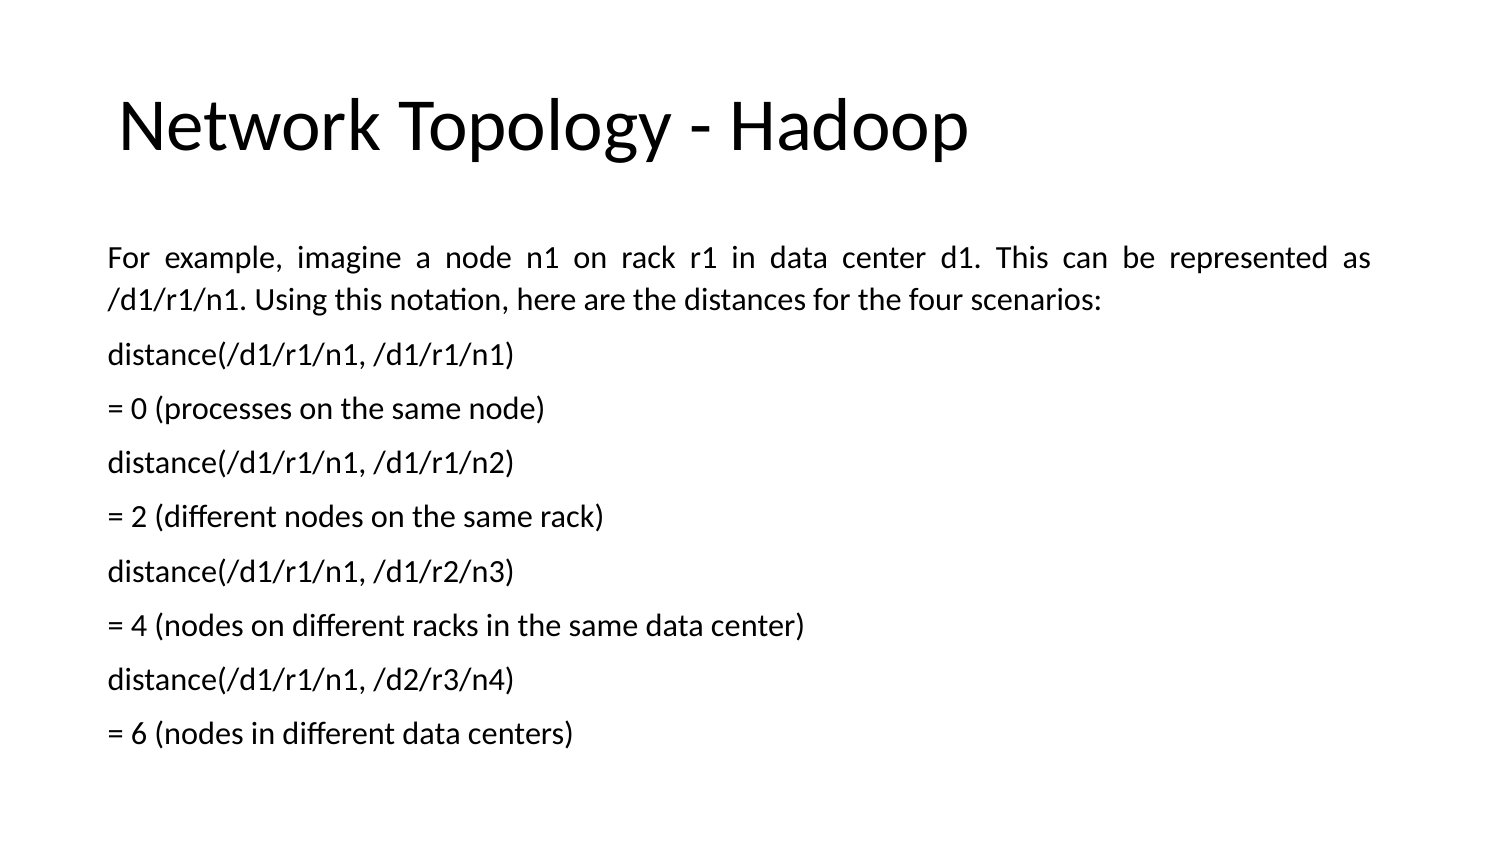

# Network Topology - Hadoop
For example, imagine a node n1 on rack r1 in data center d1. This can be represented as /d1/r1/n1. Using this notation, here are the distances for the four scenarios:
distance(/d1/r1/n1, /d1/r1/n1)
= 0 (processes on the same node)
distance(/d1/r1/n1, /d1/r1/n2)
= 2 (different nodes on the same rack)
distance(/d1/r1/n1, /d1/r2/n3)
= 4 (nodes on different racks in the same data center)
distance(/d1/r1/n1, /d2/r3/n4)
= 6 (nodes in different data centers)